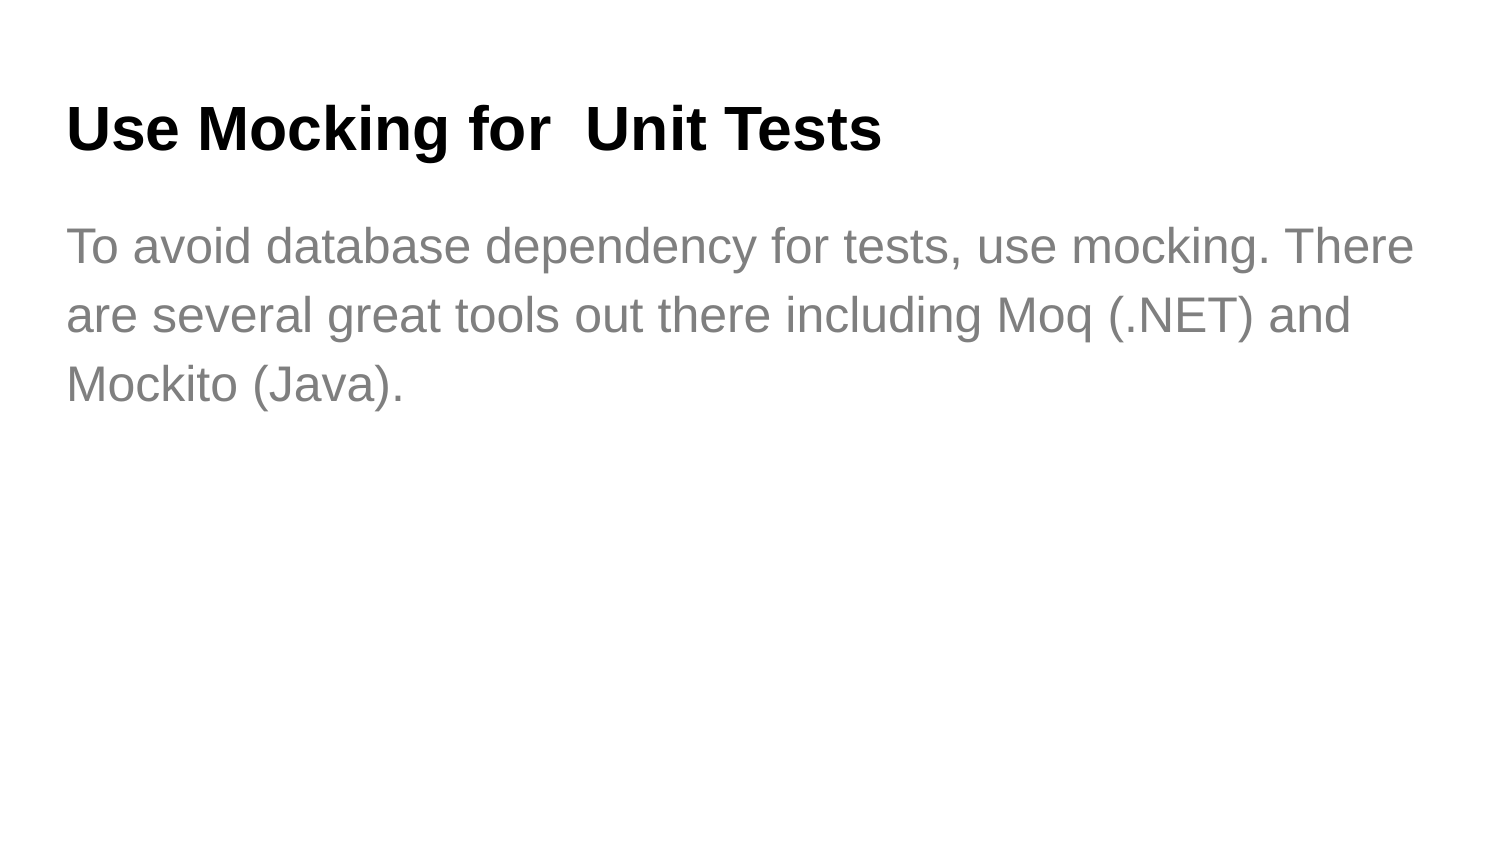

# Use Mocking for  Unit Tests
To avoid database dependency for tests, use mocking. There are several great tools out there including Moq (.NET) and Mockito (Java).